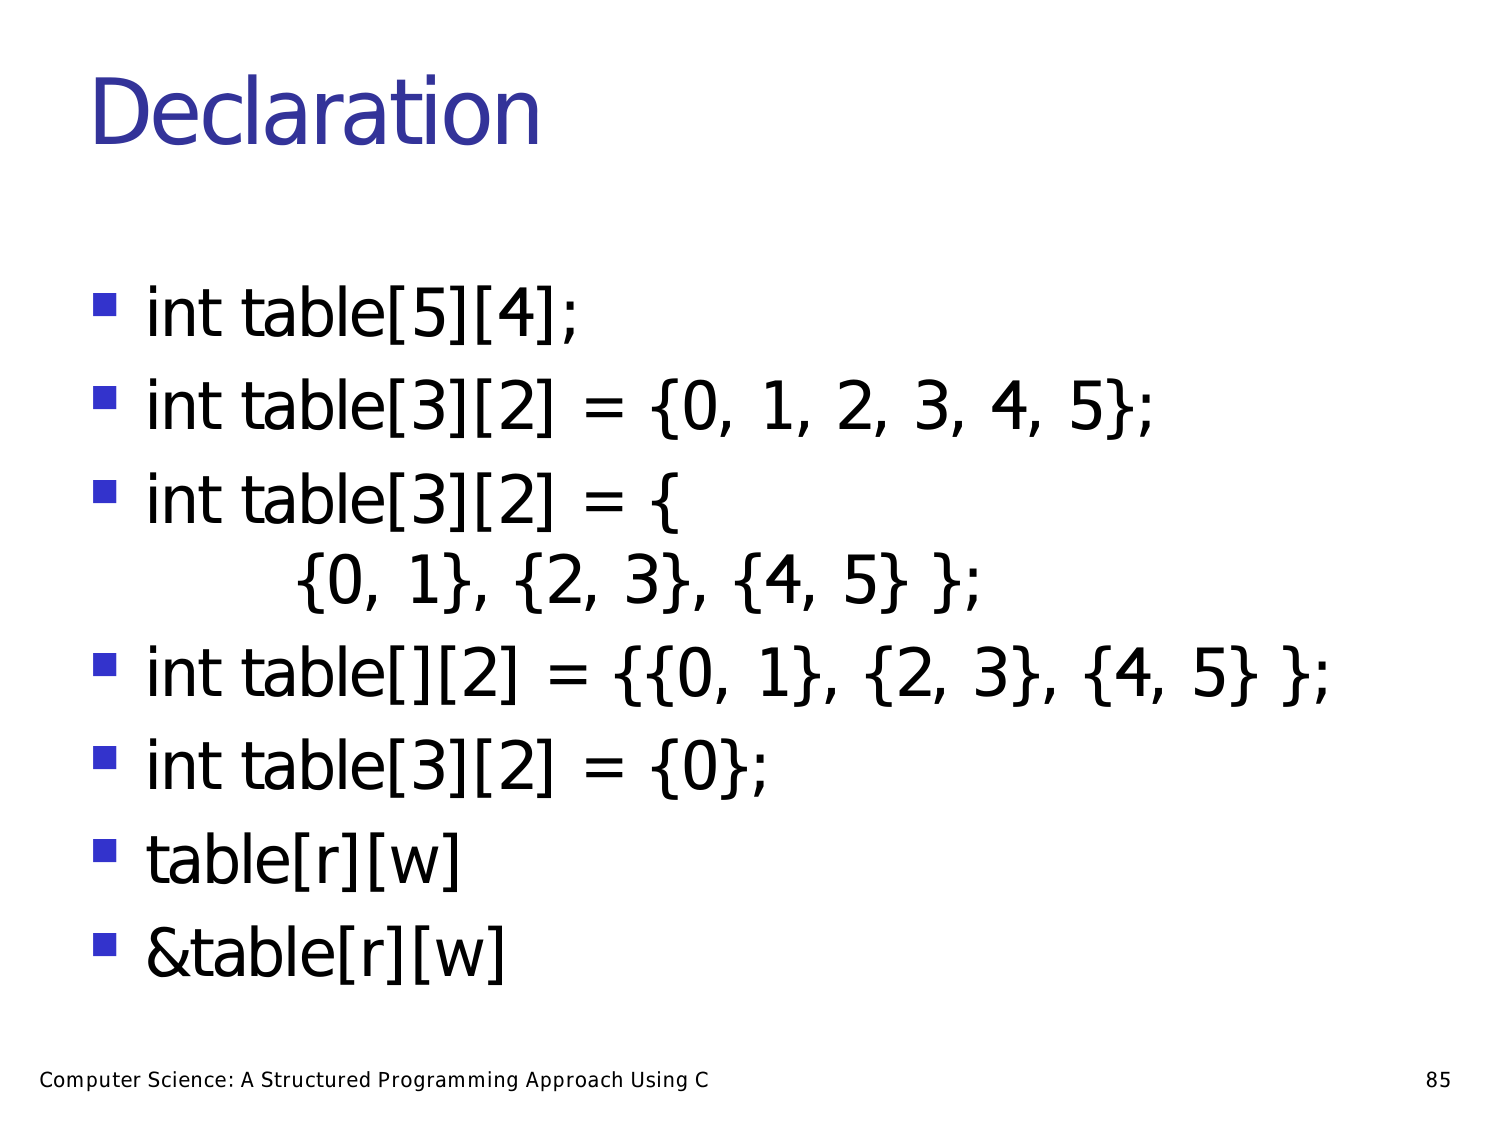

# Declaration
int table[5][4];
int table[3][2] = {0, 1, 2, 3, 4, 5};
int table[3][2] = {
	{0, 1}, {2, 3}, {4, 5} };
int table[][2] = {{0, 1}, {2, 3}, {4, 5} };
int table[3][2] = {0};
table[r][w]
&table[r][w]
Computer Science: A Structured Programming Approach Using C
85